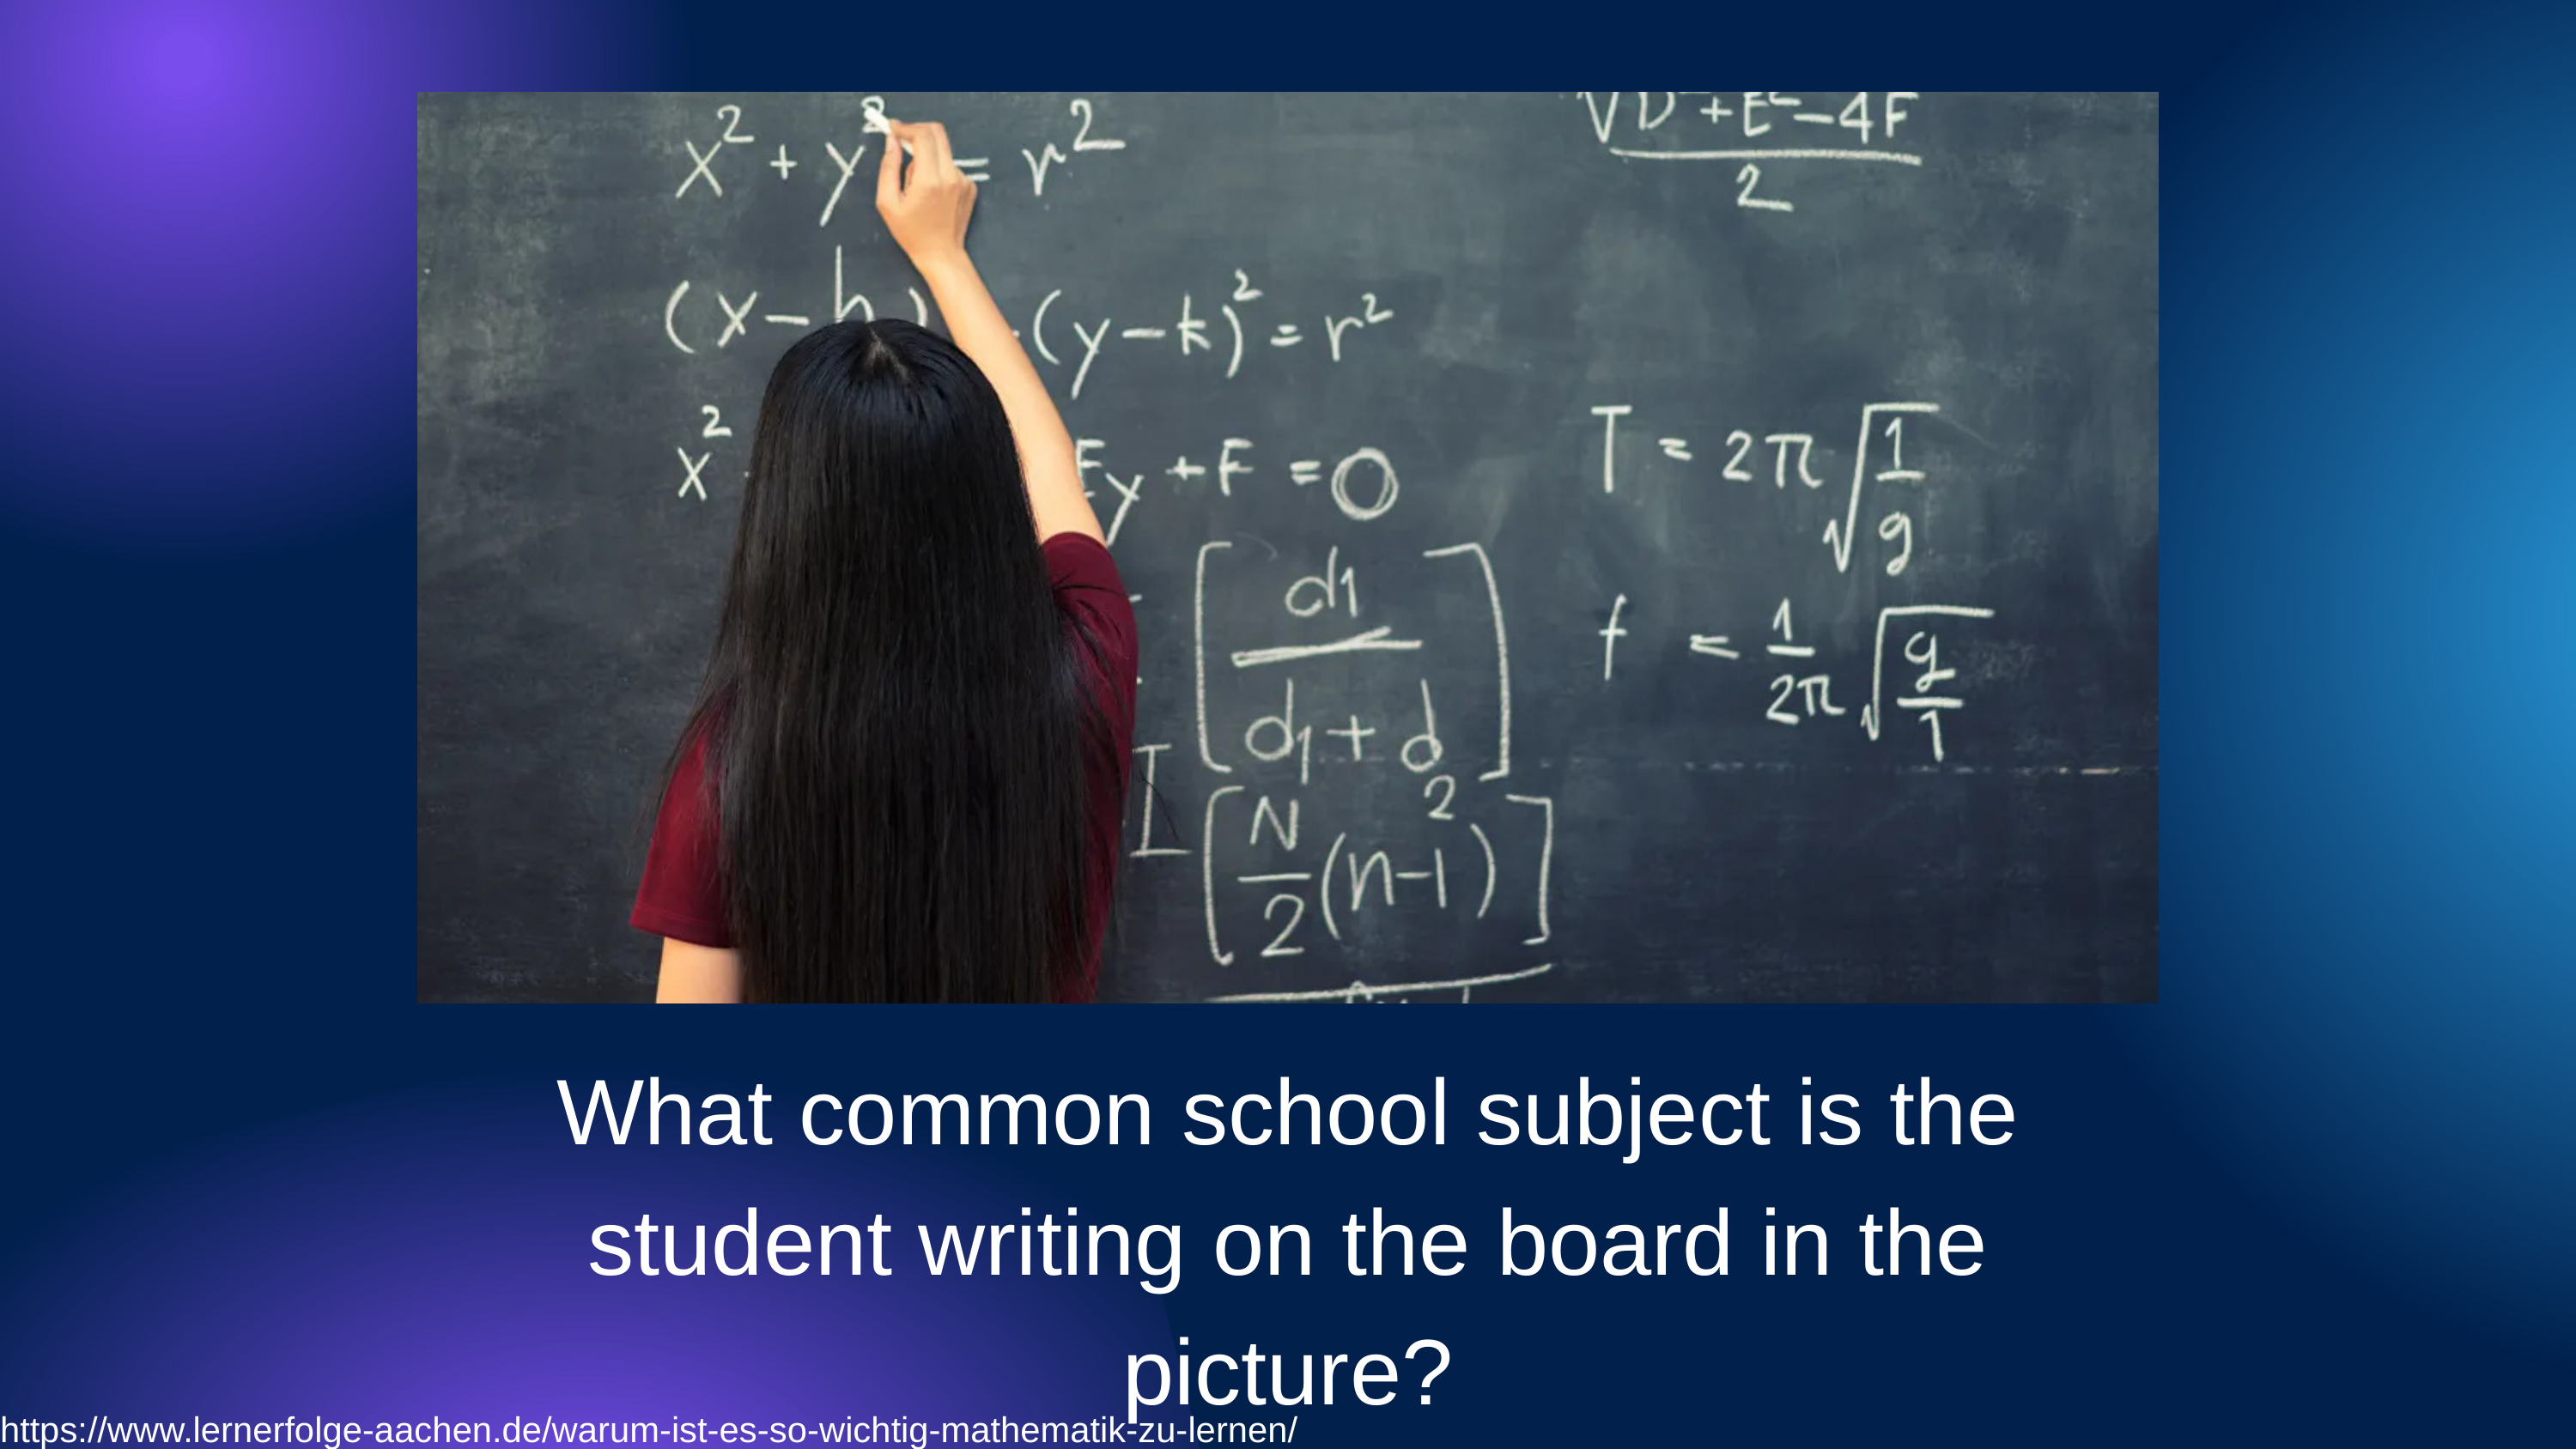

What common school subject is the student writing on the board in the picture?

https://www.lernerfolge-aachen.de/warum-ist-es-so-wichtig-mathematik-zu-lernen/